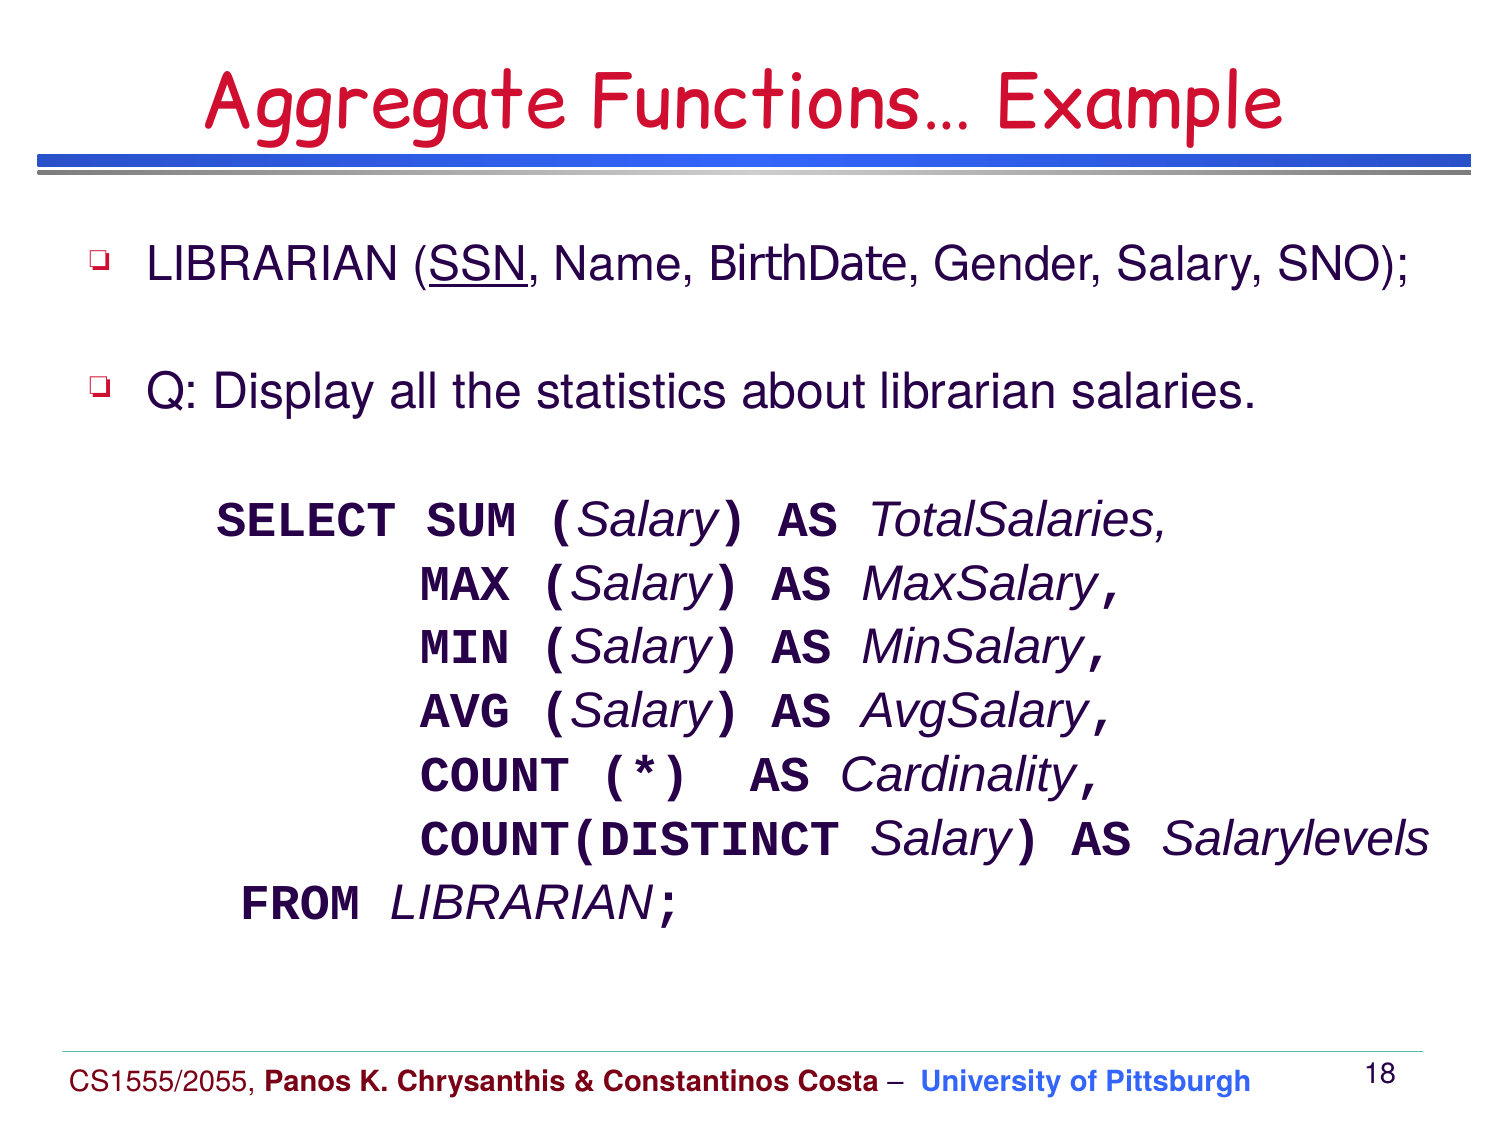

# Aggregate Functions… Example

LIBRARIAN (SSN, Name, BirthDate, Gender, Salary, SNO);

Q: Display all the statistics about librarian salaries.

           SELECT SUM (Salary) AS TotalSalaries,
           MAX (Salary) AS MaxSalary,
           MIN (Salary) AS MinSalary,
           AVG (Salary) AS AvgSalary,
           COUNT (*)  AS Cardinality,
           COUNT(DISTINCT Salary) AS Salarylevels
     FROM LIBRARIAN;